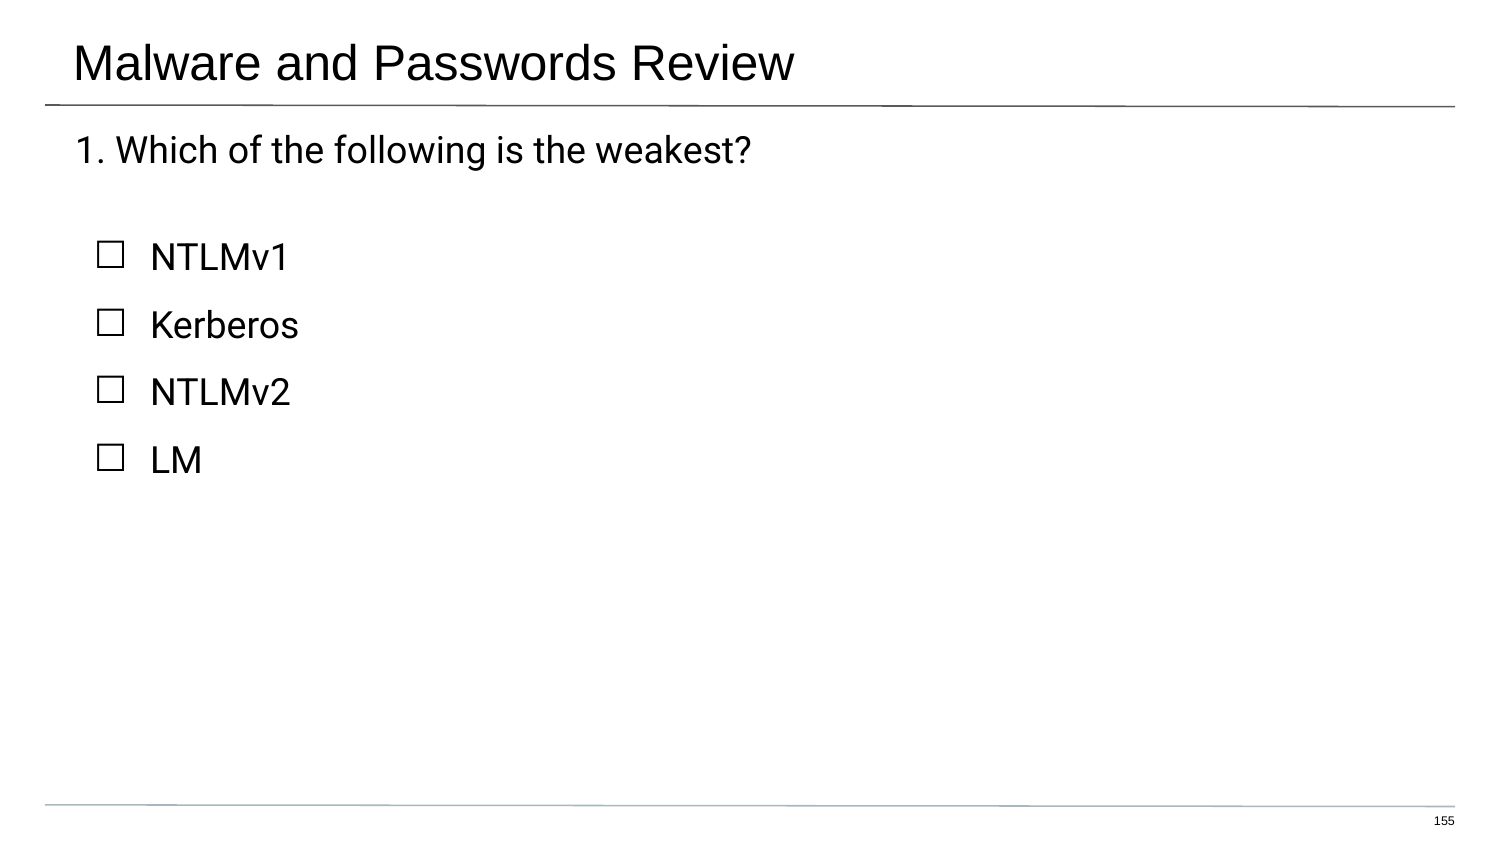

# Malware and Passwords Review
1. Which of the following is the weakest?
NTLMv1
Kerberos
NTLMv2
LM

155